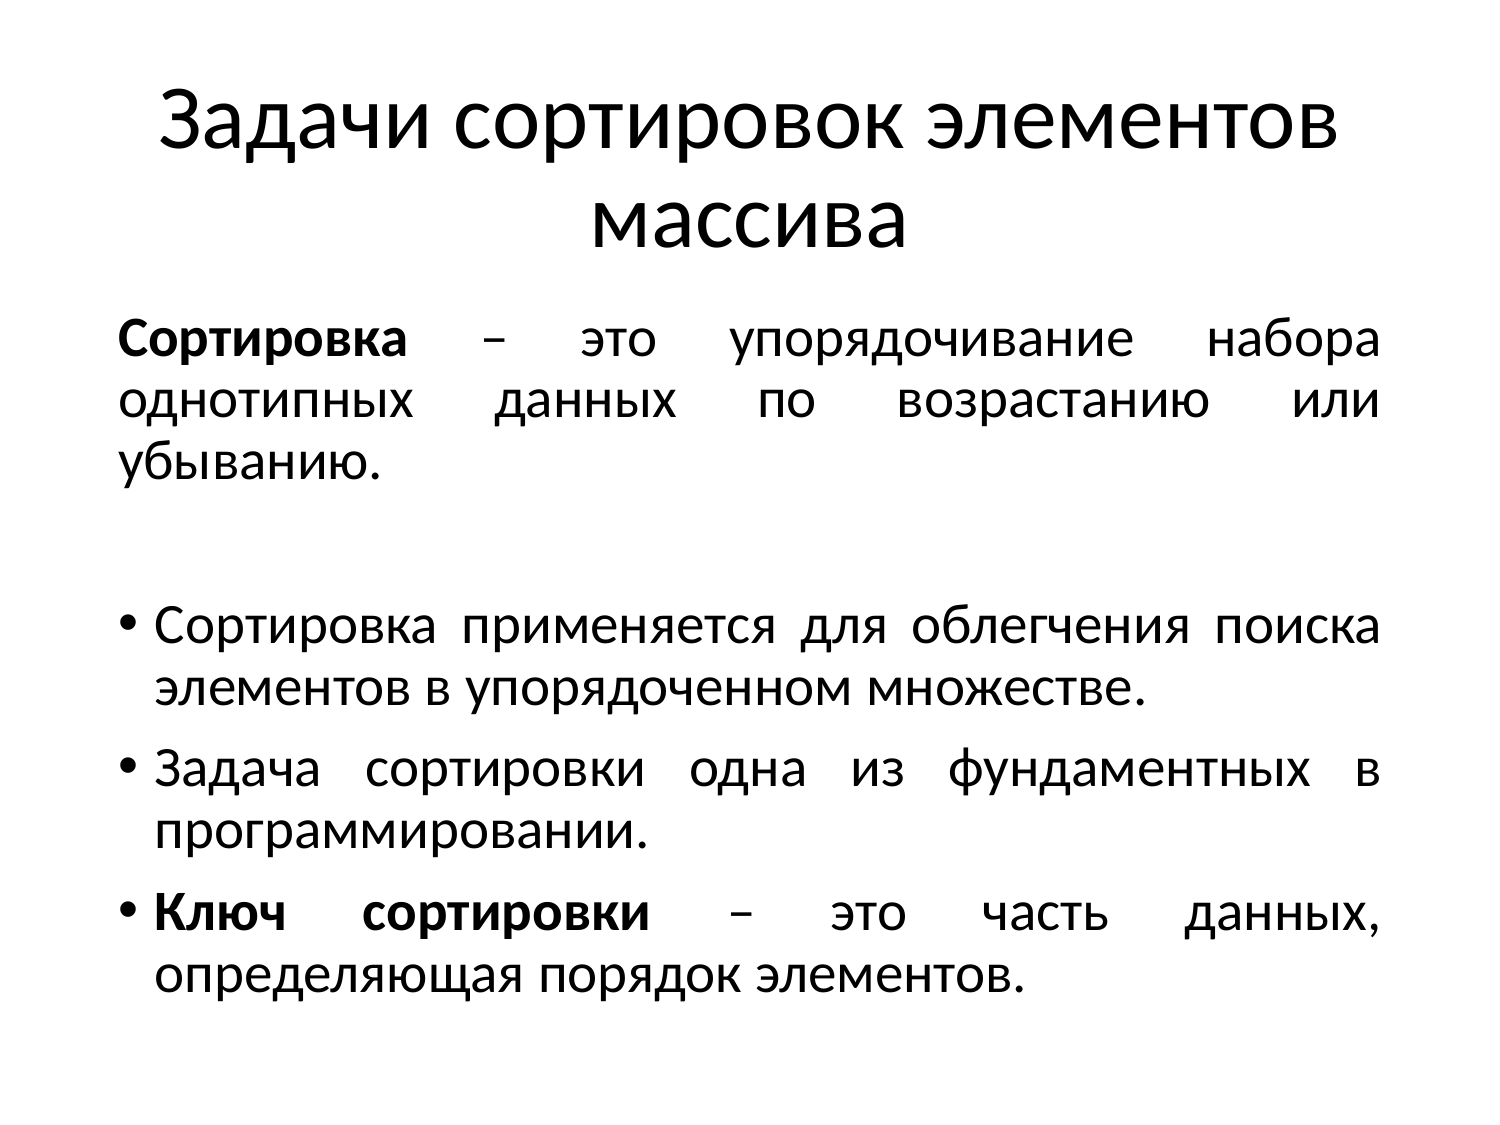

# Задачи сортировок элементов массива
Сортировка – это упорядочивание набора однотипных данных по возрастанию или убыванию.

Сортировка применяется для облегчения поиска элементов в упорядоченном множестве.
Задача сортировки одна из фундаментных в программировании.
Ключ сортировки – это часть данных, определяющая порядок элементов.